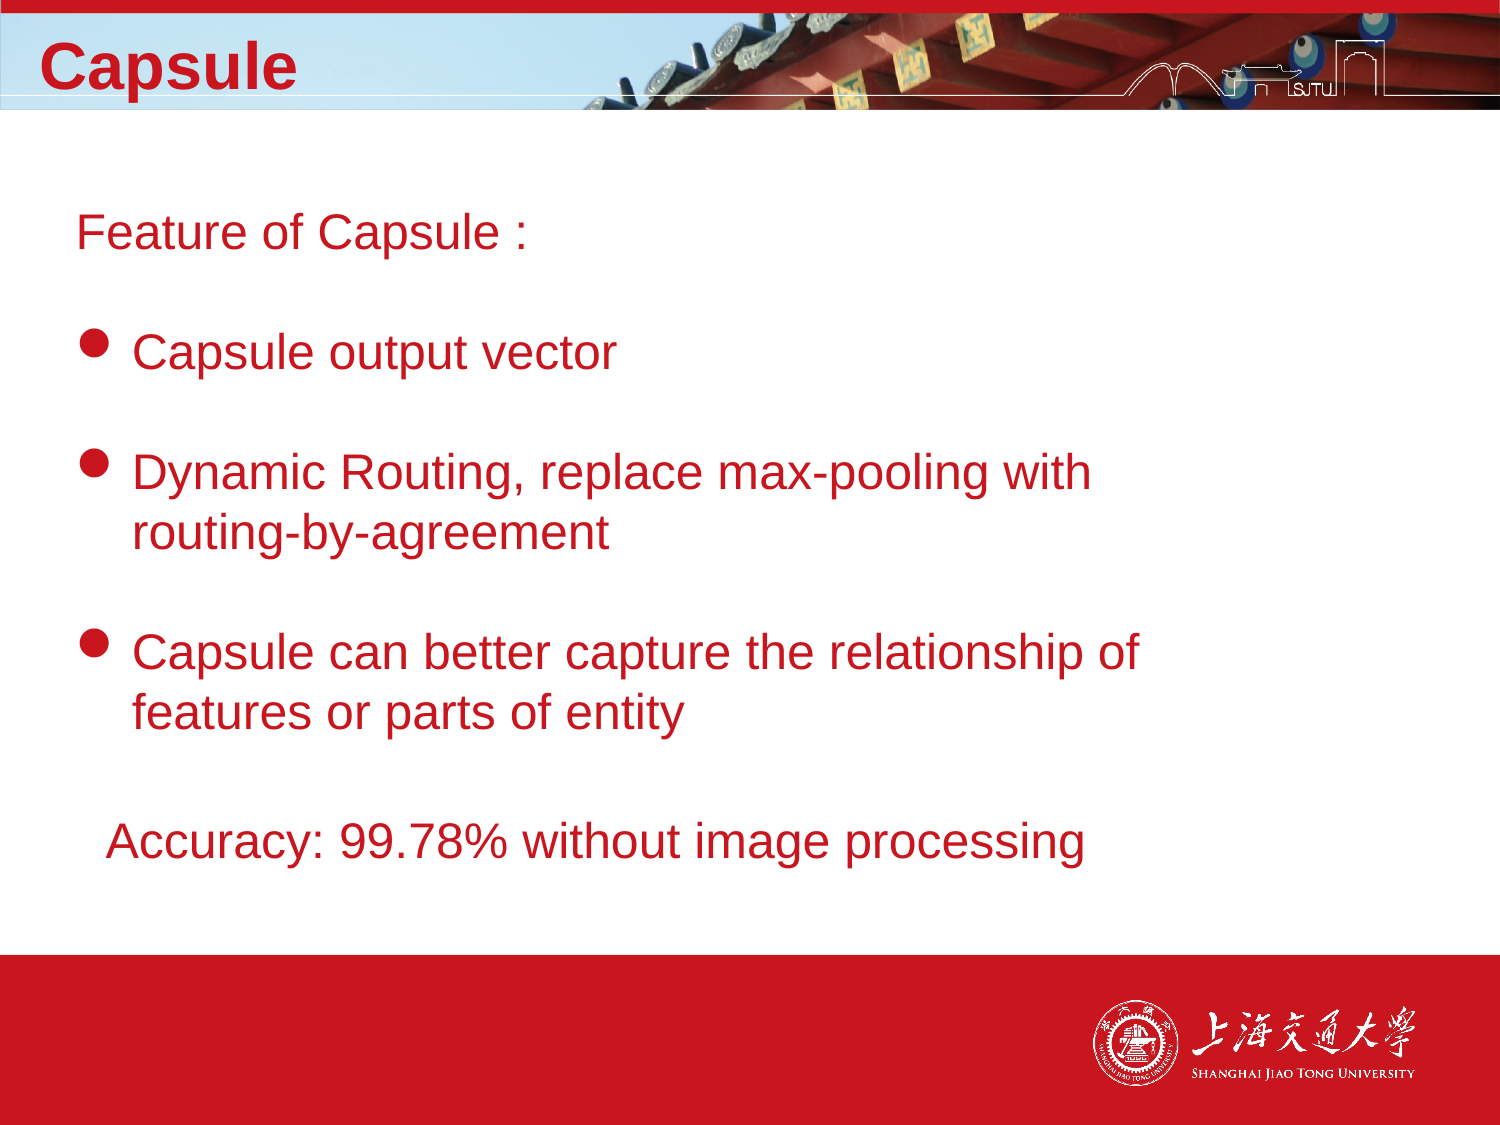

Capsule
Feature of Capsule :

Capsule output vector

Dynamic Routing, replace max-pooling with routing-by-agreement

Capsule can better capture the relationship of features or parts of entity

Accuracy: 99.78% without image processing